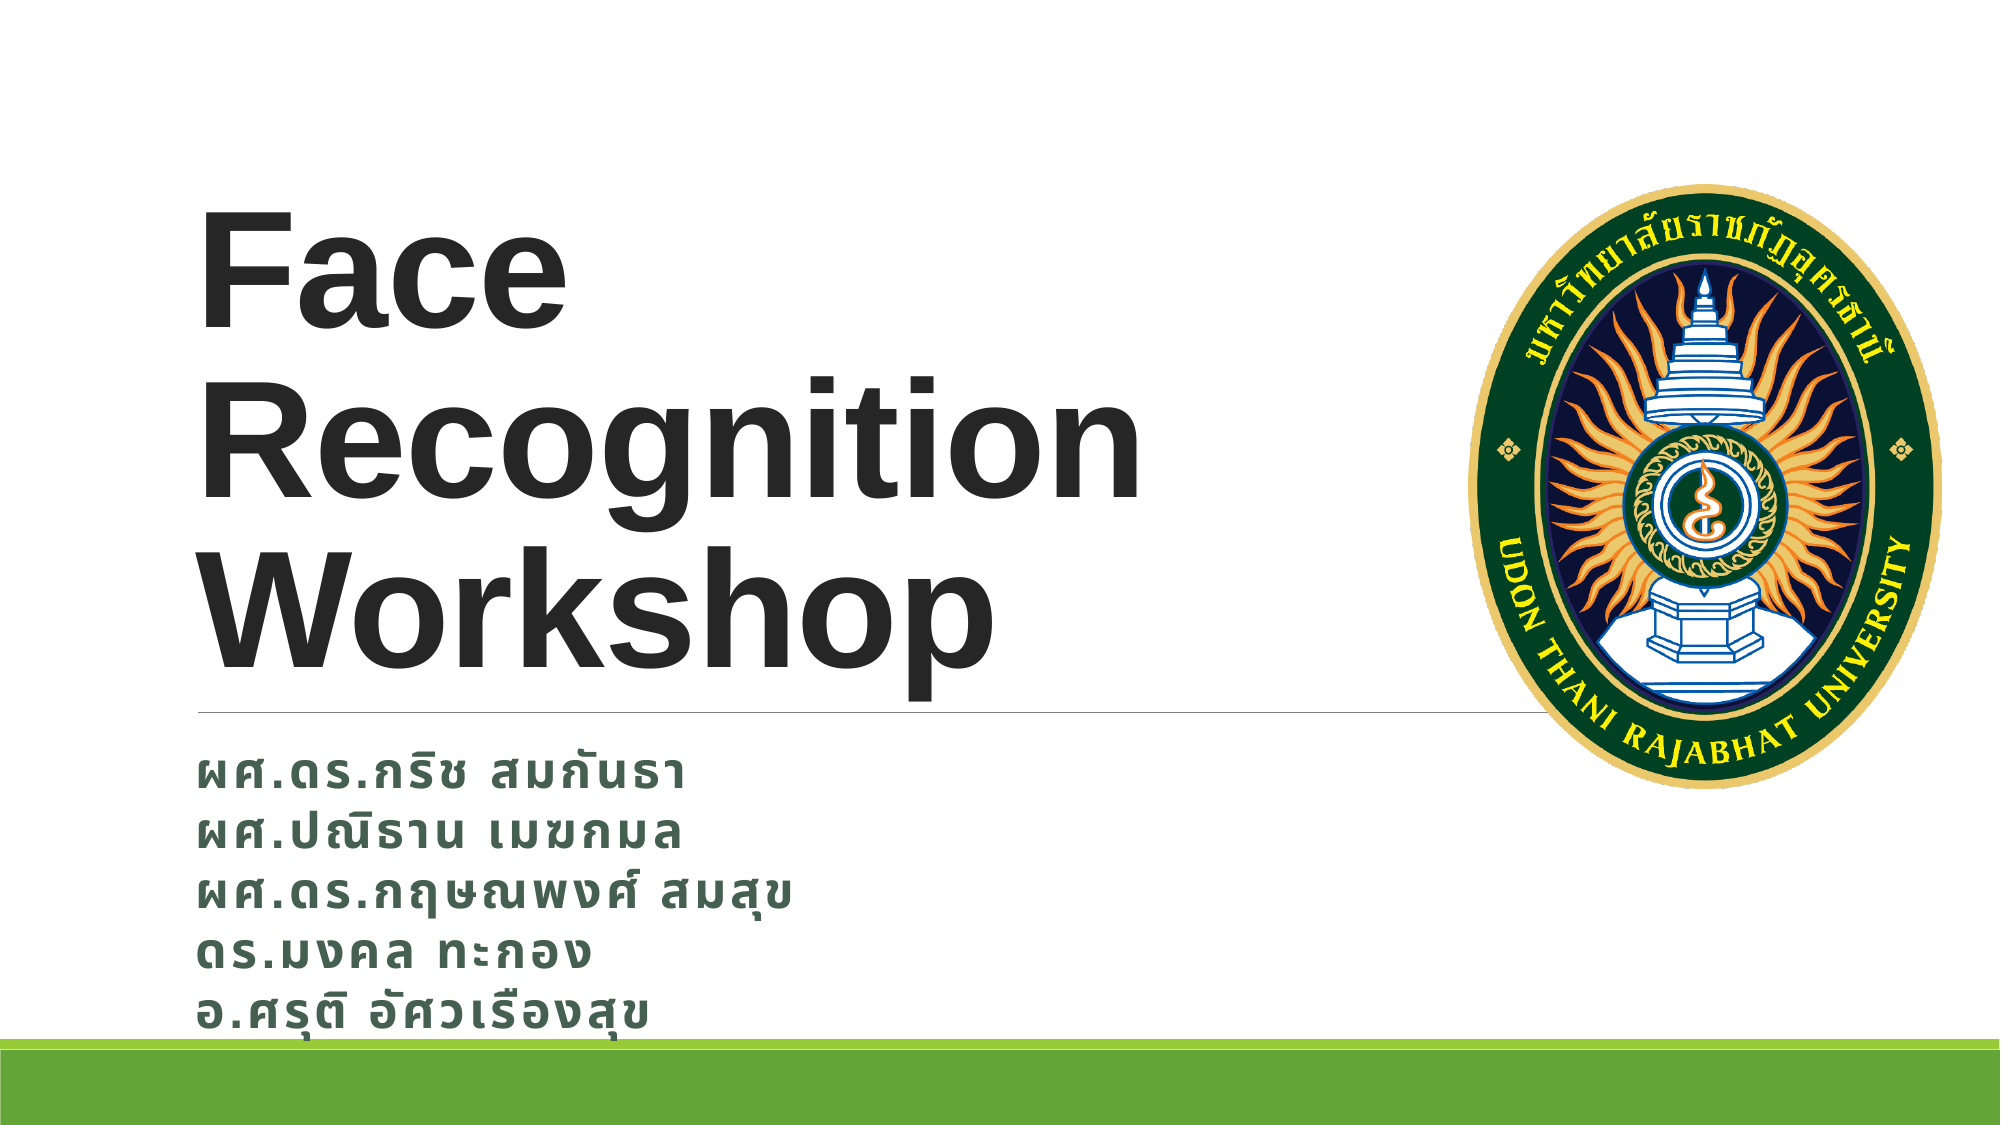

# Face Recognition Workshop
ผศ.ดร.กริช สมกันธา
ผศ.ปณิธาน เมฆกมล
ผศ.ดร.กฤษณพงศ์ สมสุข
ดร.มงคล ทะกอง
อ.ศรุติ อัศวเรืองสุข